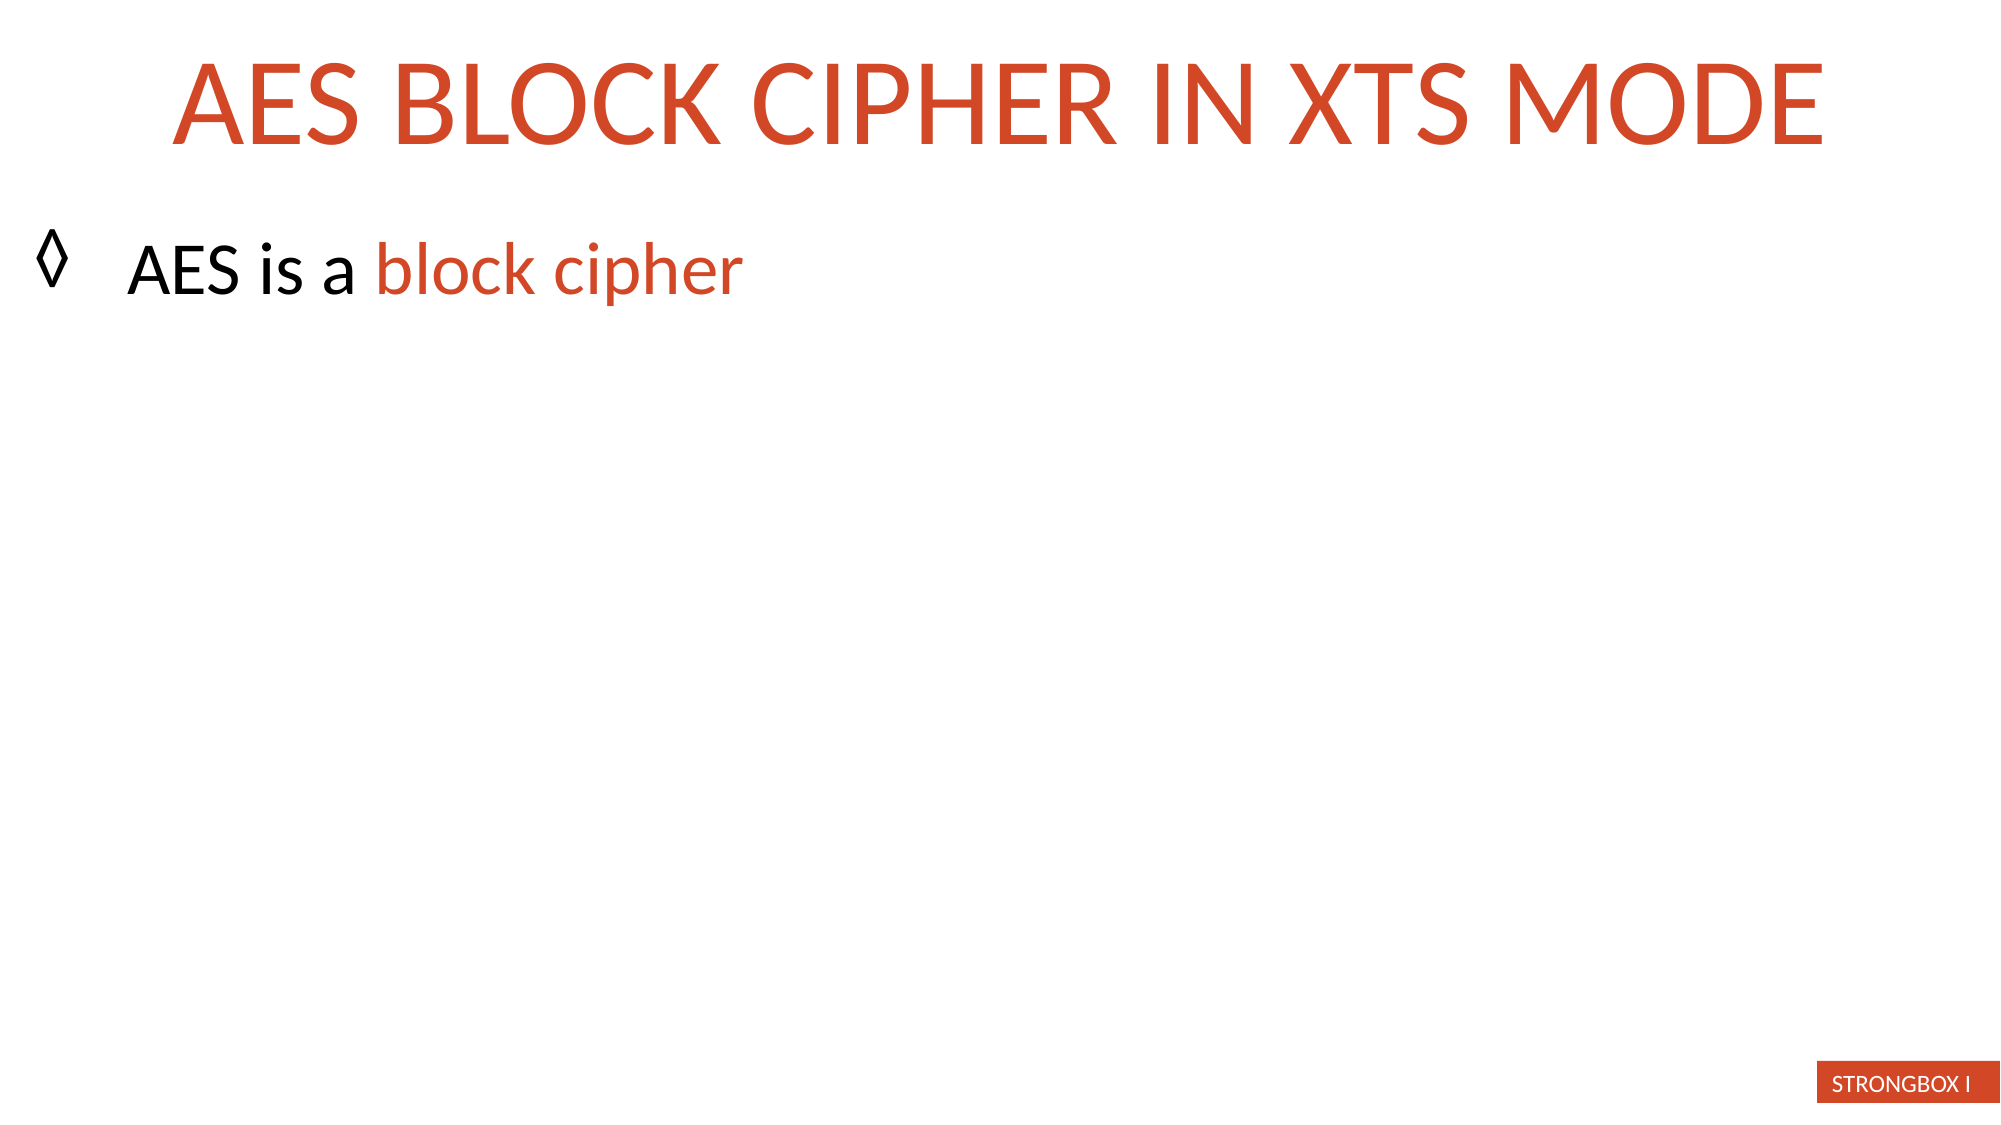

AES BLOCK CIPHER IN XTS MODE
AES is a block cipher
STRONGBOX I
9